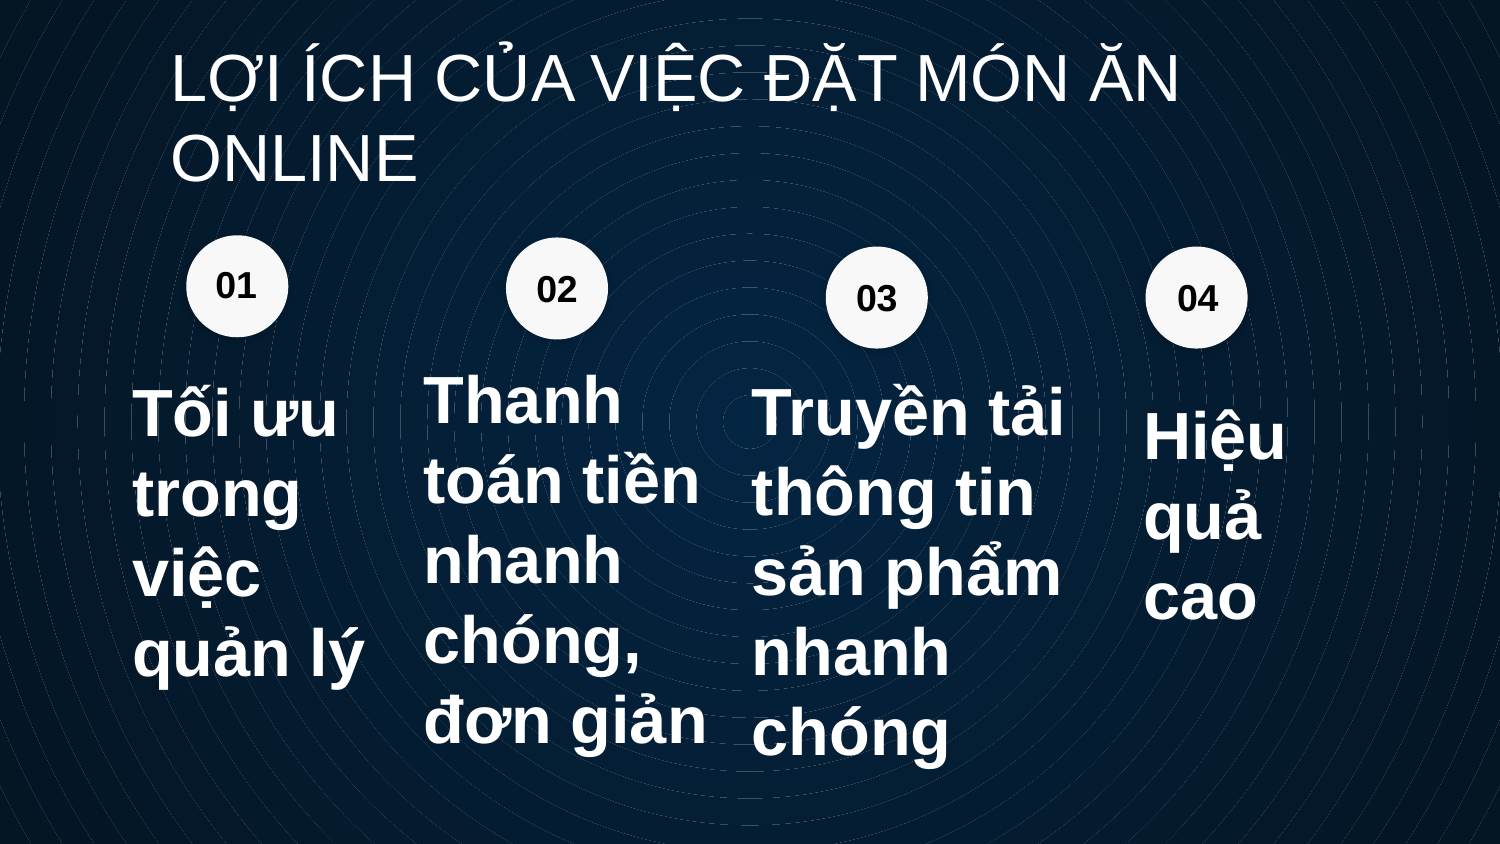

# LỢI ÍCH CỦA VIỆC ĐẶT MÓN ĂN ONLINE

01

02
03
04
Thanh toán tiền nhanh chóng, đơn giản

Truyền tải thông tin sản phẩm nhanh chóng

Tối ưu trong việc quản lý
Hiệu quả cao